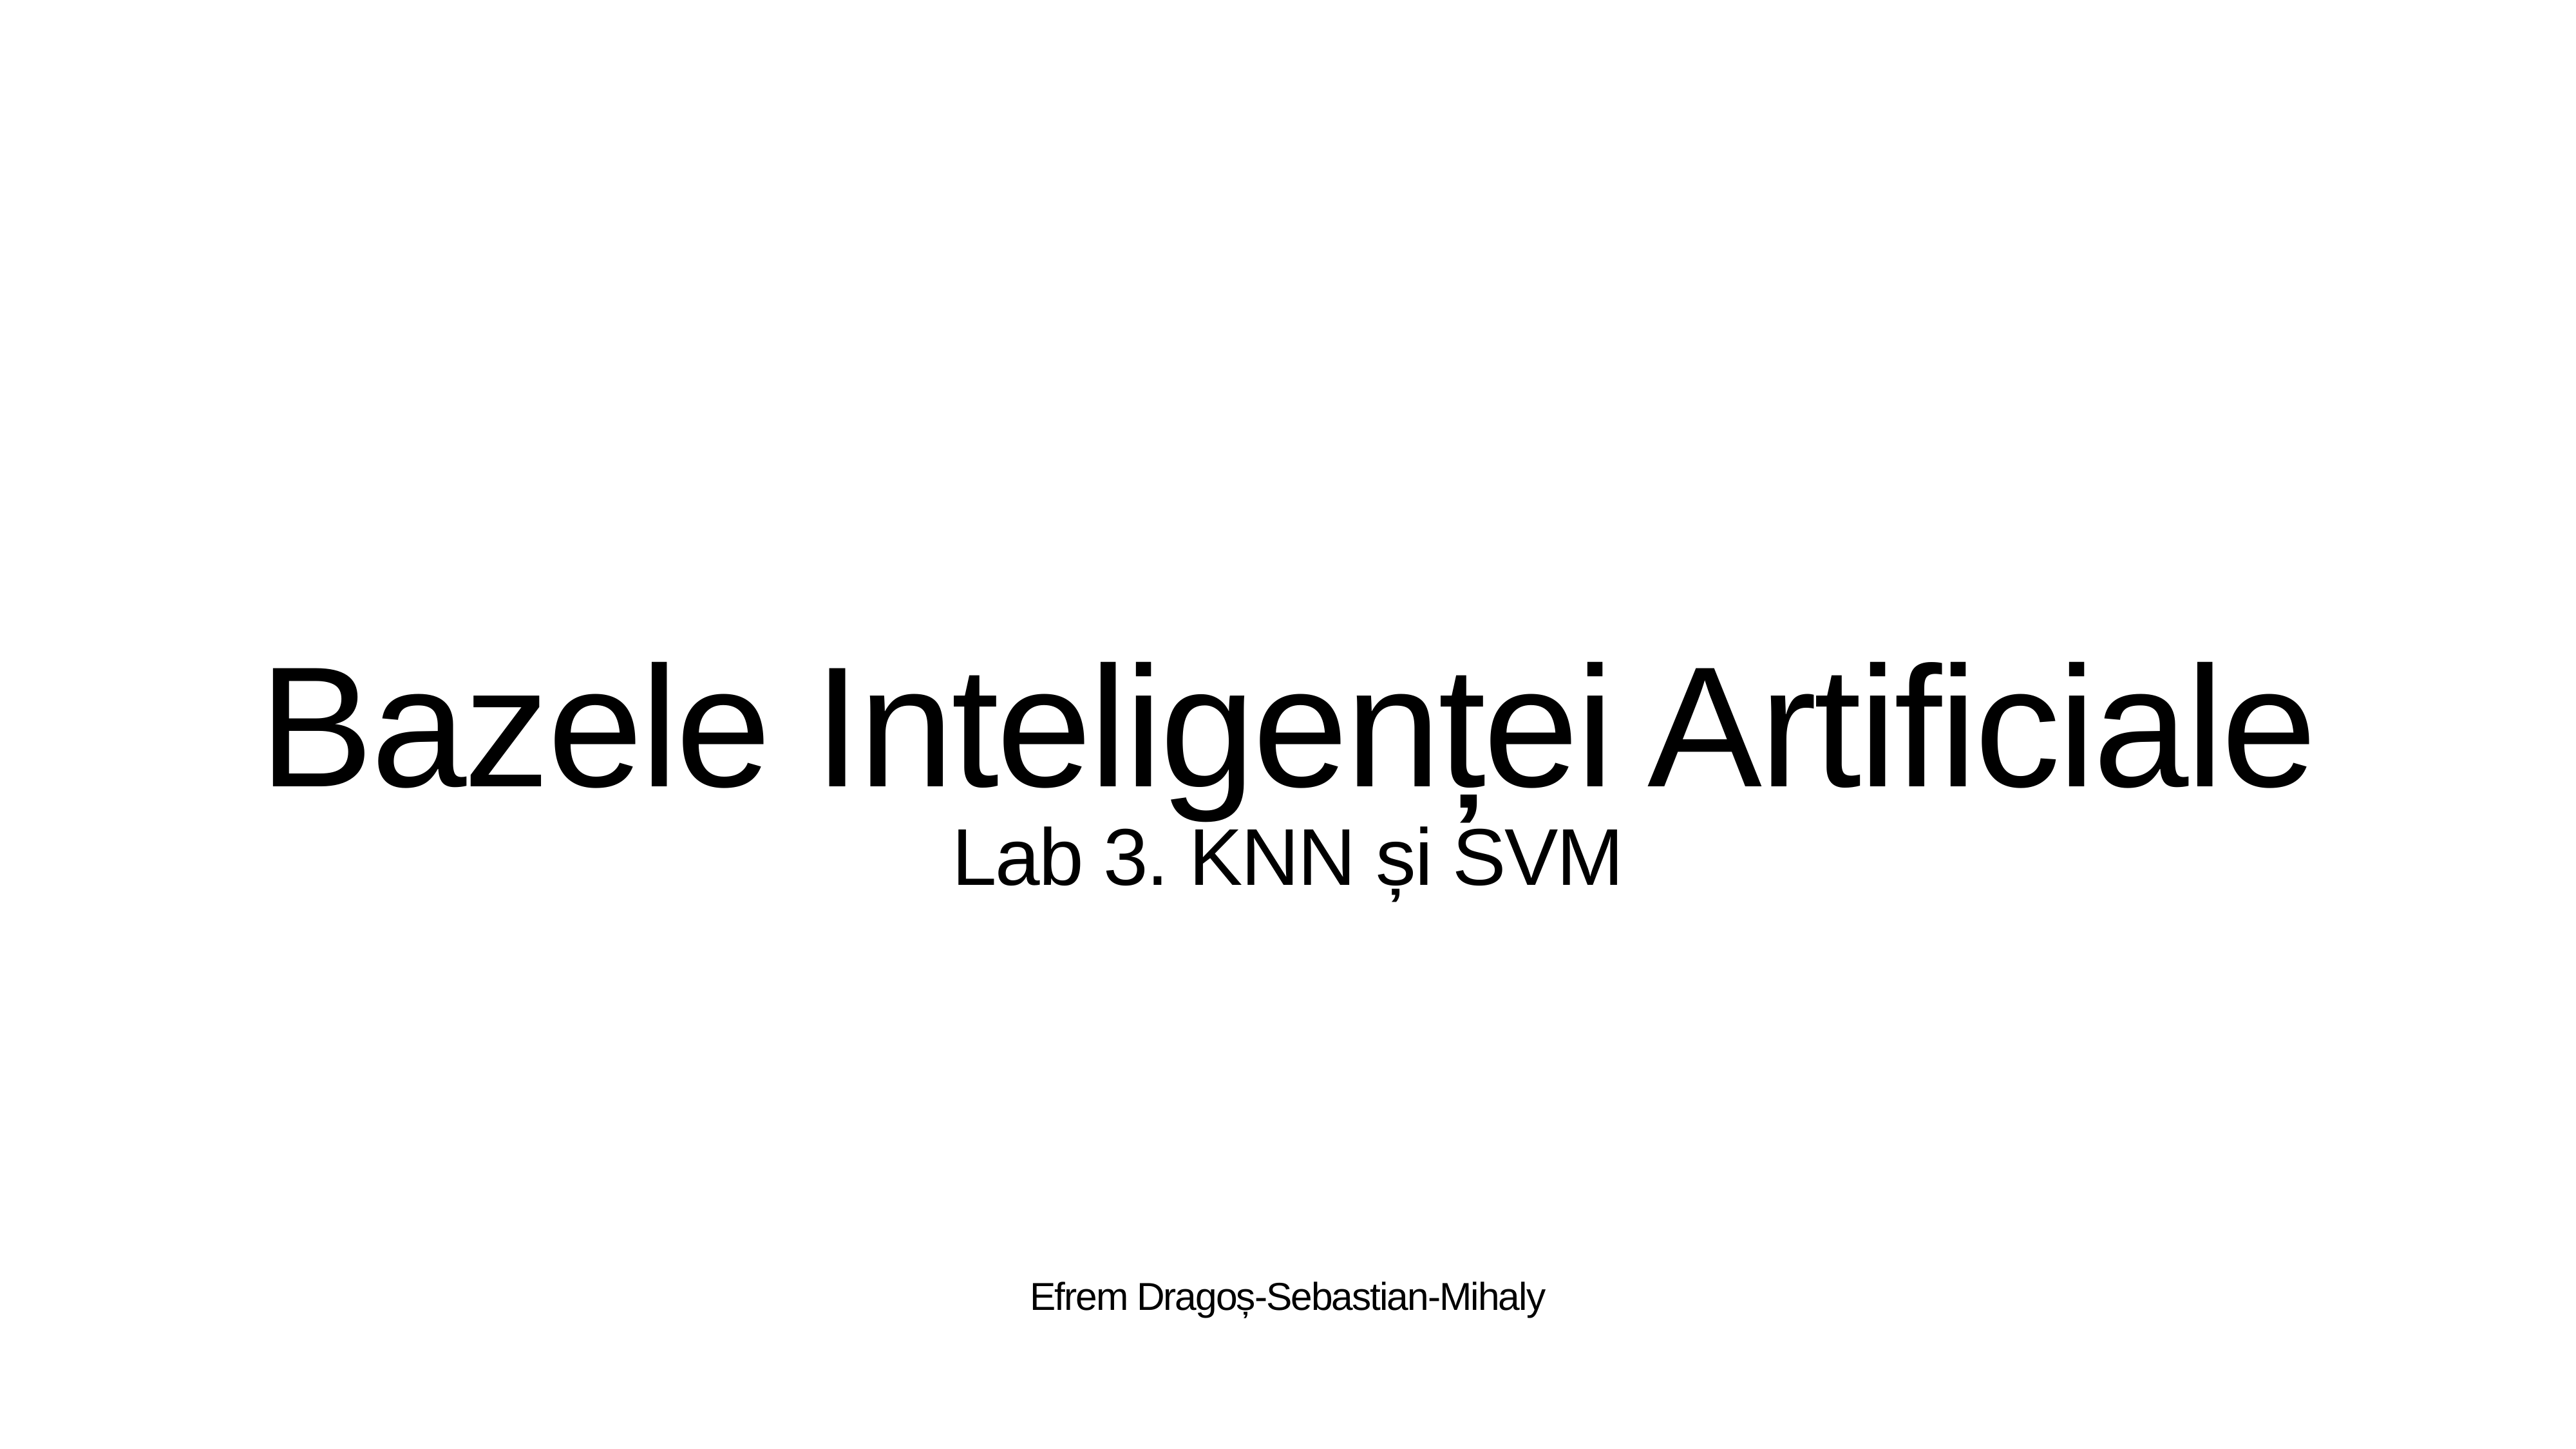

# Bazele Inteligenței Artificiale
Lab 3. KNN și SVM
Efrem Dragoș-Sebastian-Mihaly